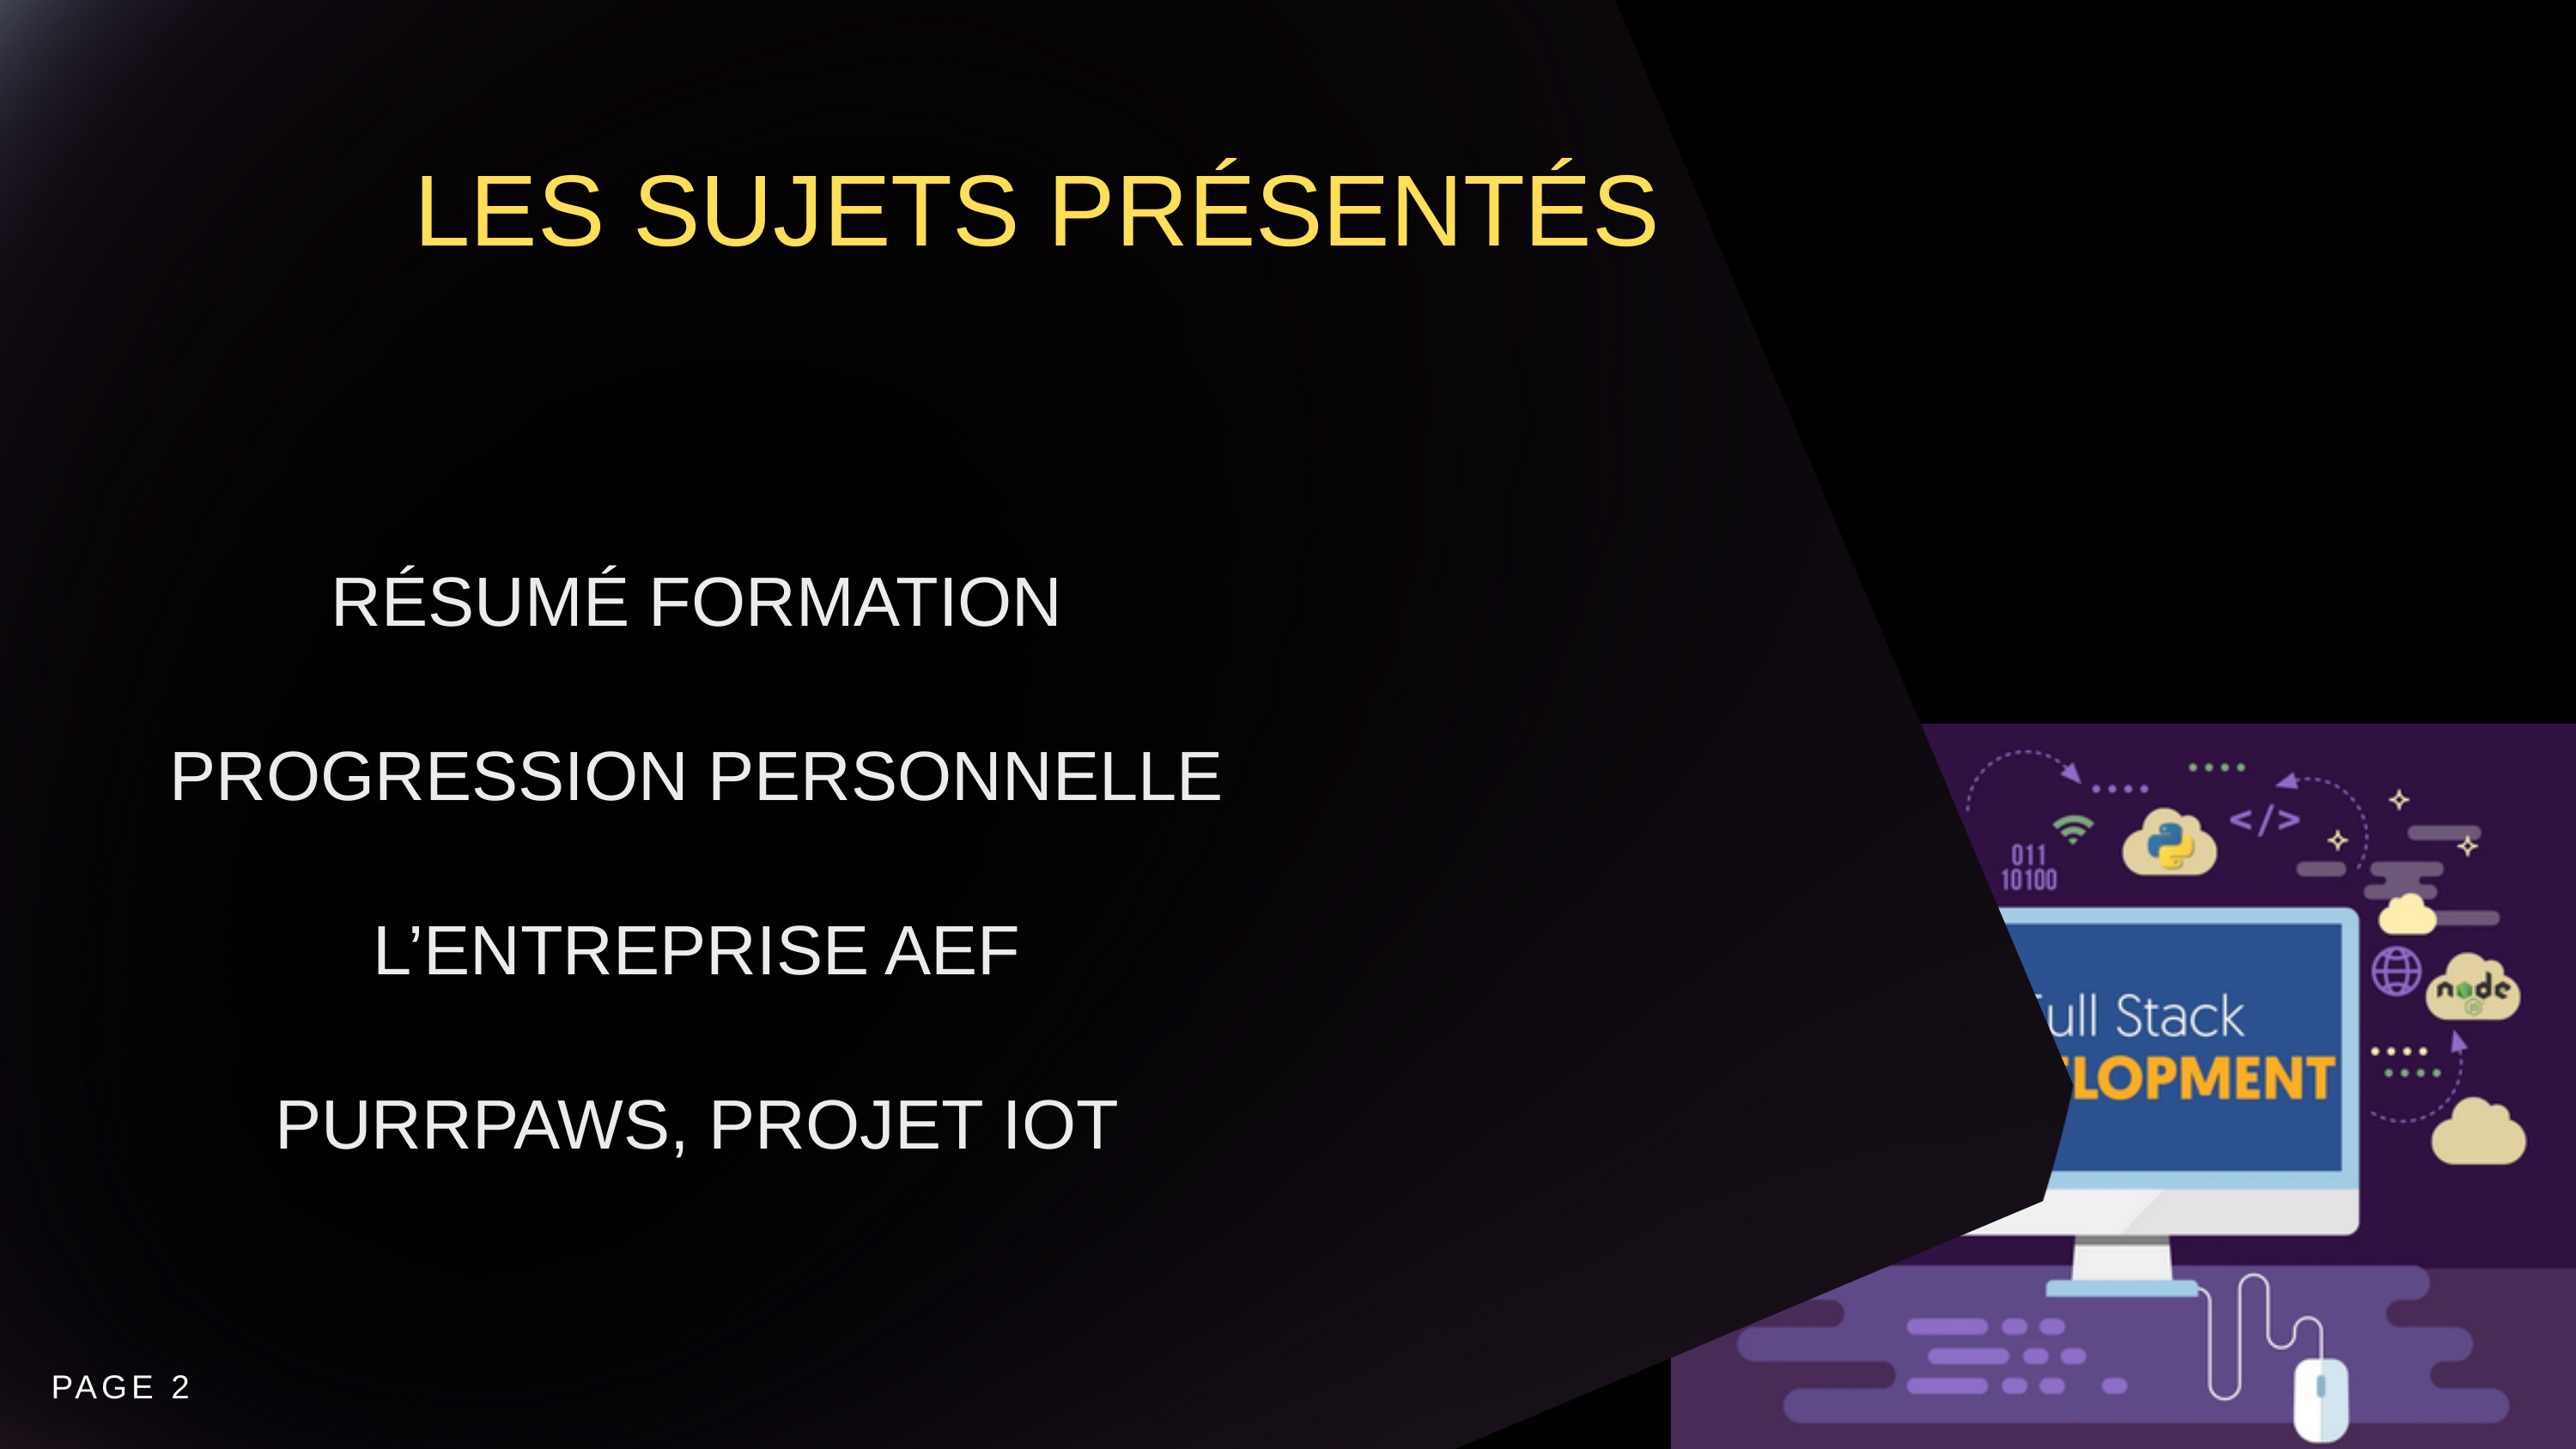

LES SUJETS PRÉSENTÉS
RÉSUMÉ FORMATION
PROGRESSION PERSONNELLE
L’ENTREPRISE AEF
PURRPAWS, PROJET IOT

PAGE 2